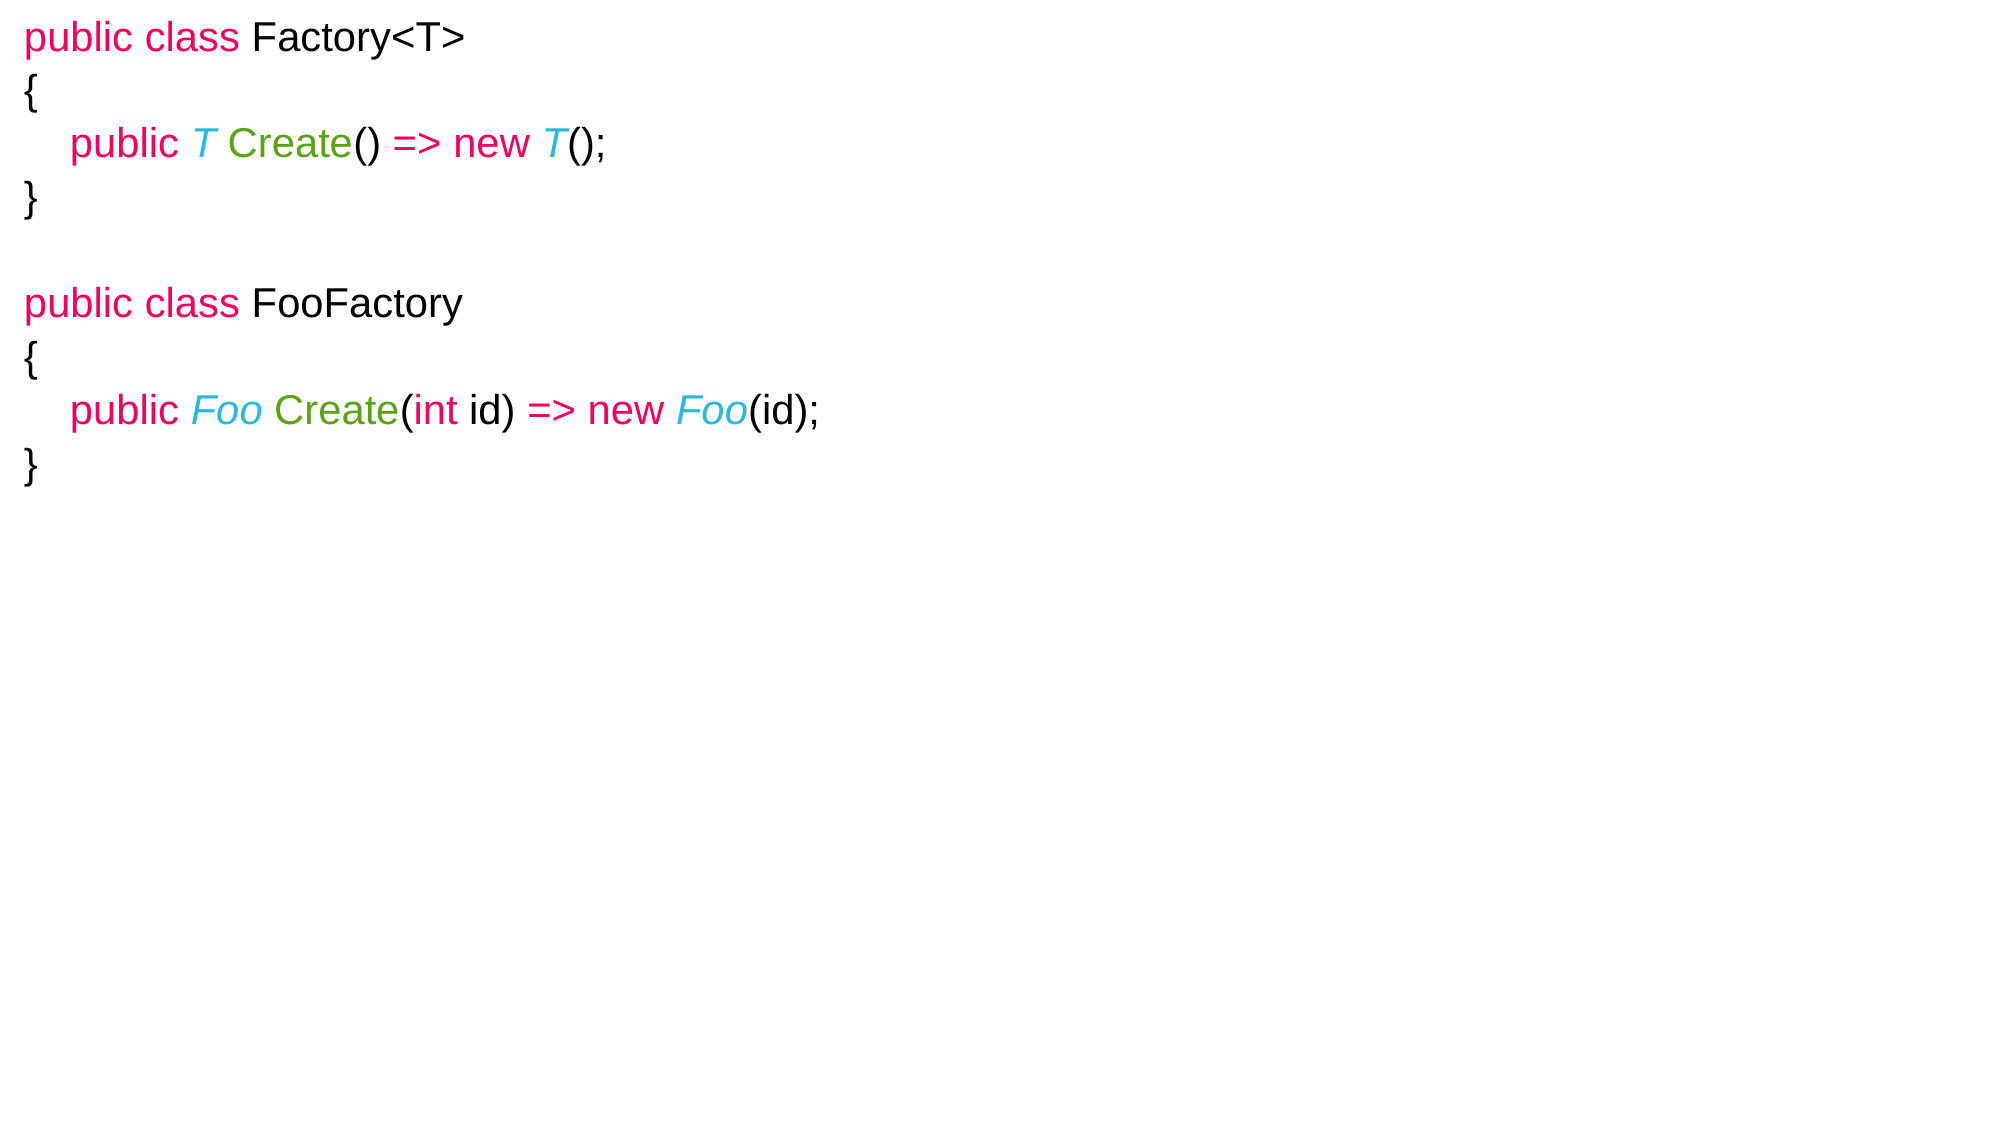

public class Factory<T>
{
    public T Create() => new T();
}

public class FooFactory
{
    public Foo Create(int id) => new Foo(id);
}